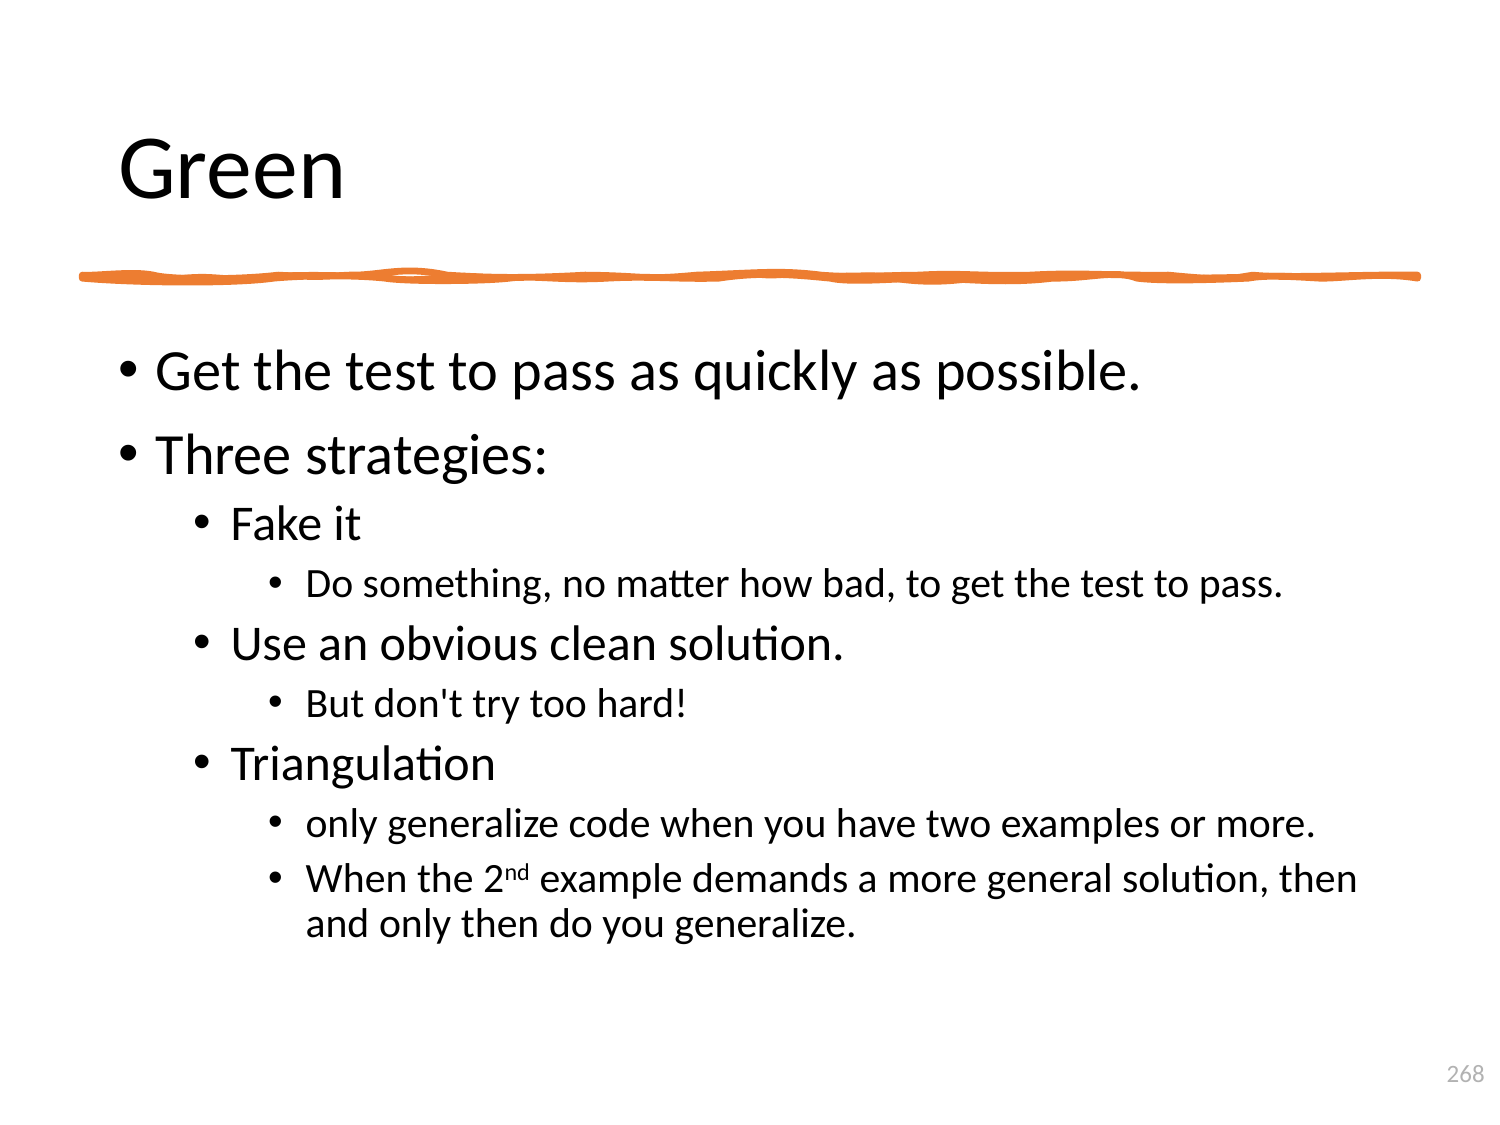

# Green
Get the test to pass as quickly as possible.
Three strategies:
Fake it
Do something, no matter how bad, to get the test to pass.
Use an obvious clean solution.
But don't try too hard!
Triangulation
only generalize code when you have two examples or more.
When the 2nd example demands a more general solution, then and only then do you generalize.
268